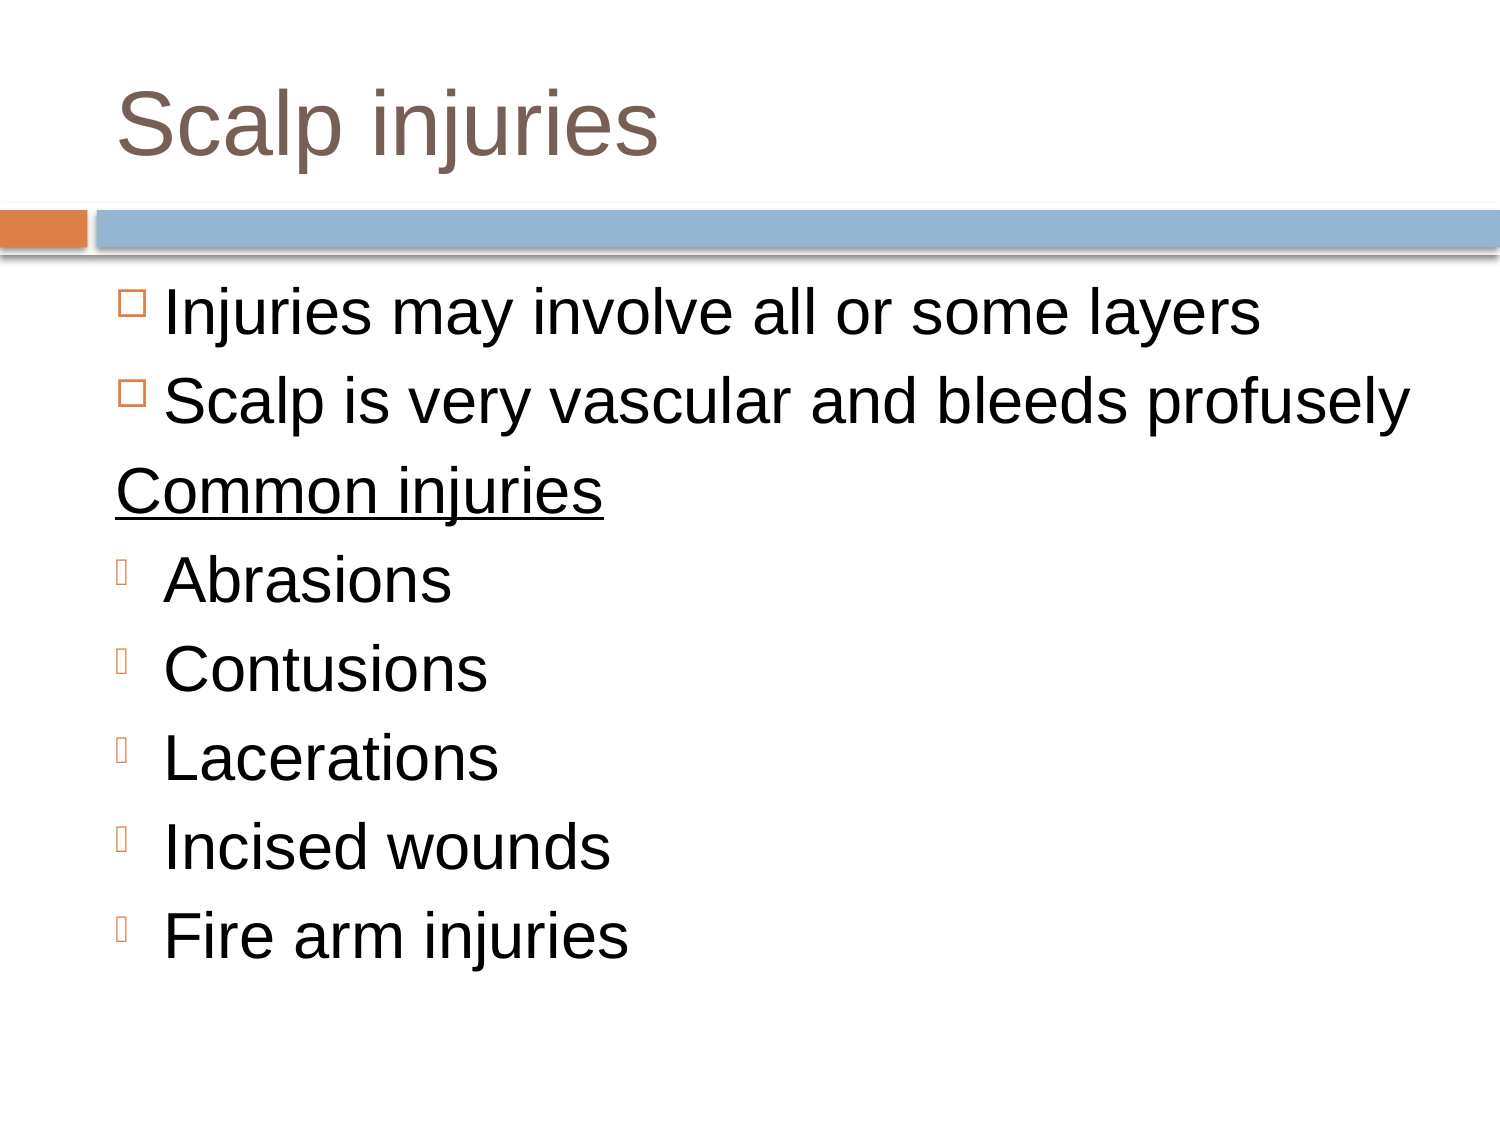

# Scalp injuries
Injuries may involve all or some layers
Scalp is very vascular and bleeds profusely
Common injuries
Abrasions
Contusions
Lacerations
Incised wounds
Fire arm injuries